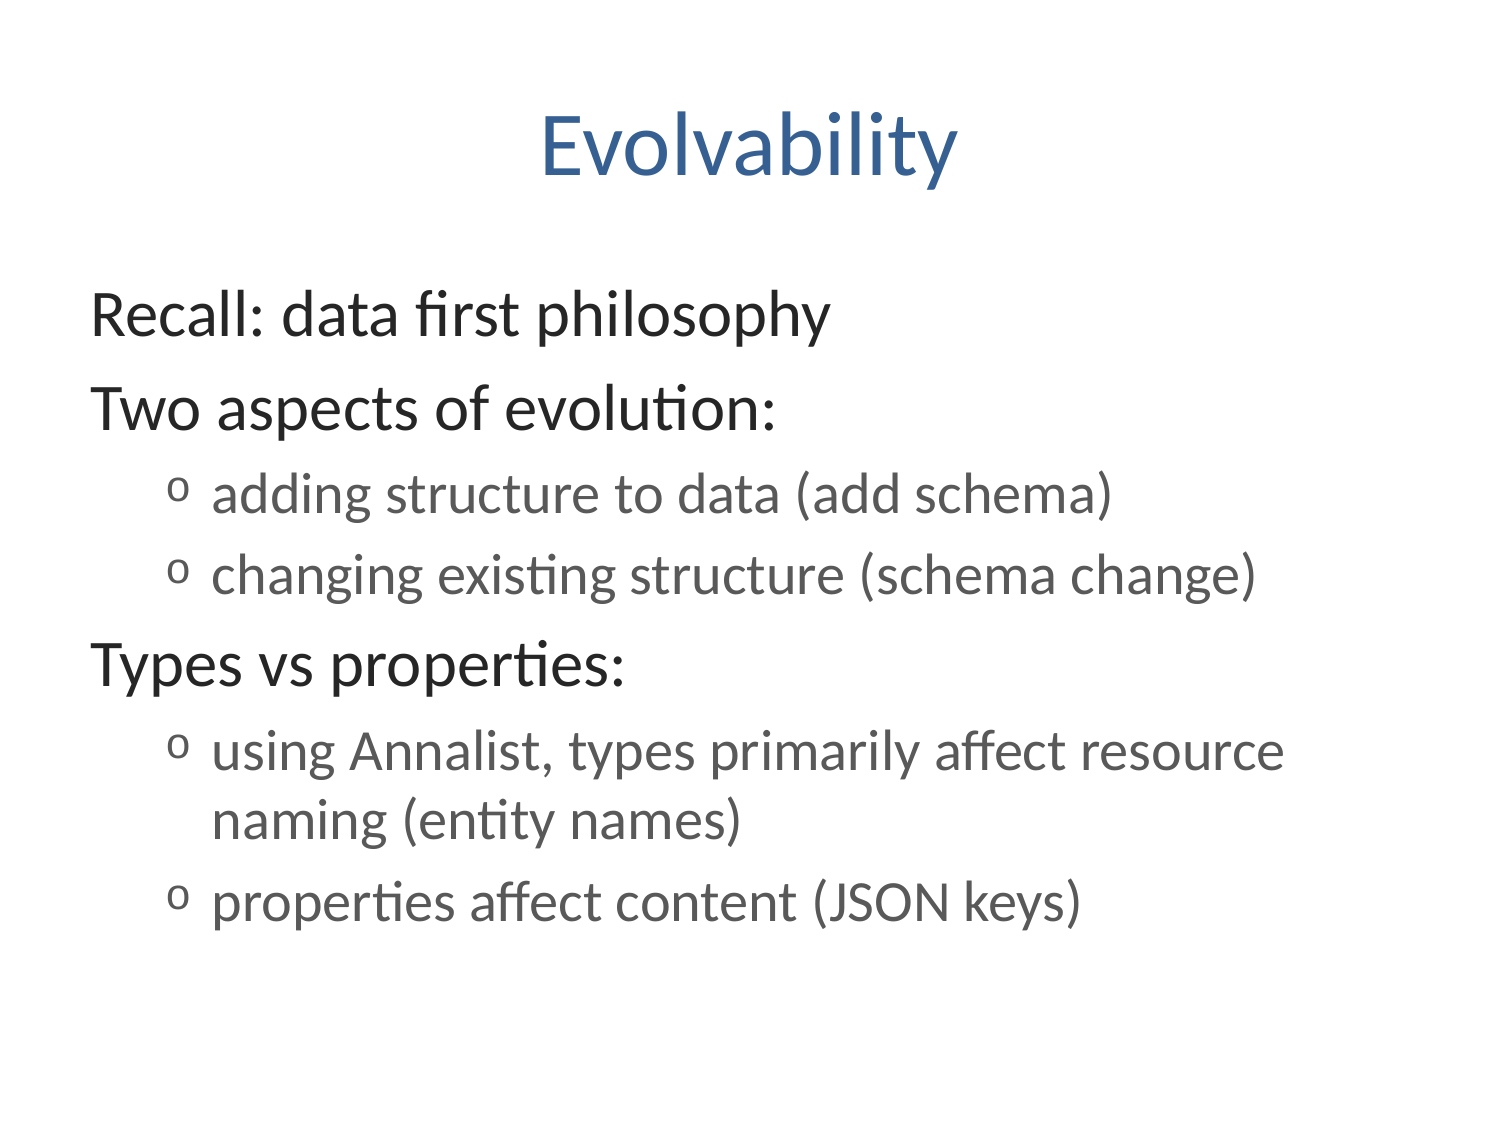

# Evolvability
Recall: data first philosophy
Two aspects of evolution:
adding structure to data (add schema)
changing existing structure (schema change)
Types vs properties:
using Annalist, types primarily affect resource naming (entity names)
properties affect content (JSON keys)